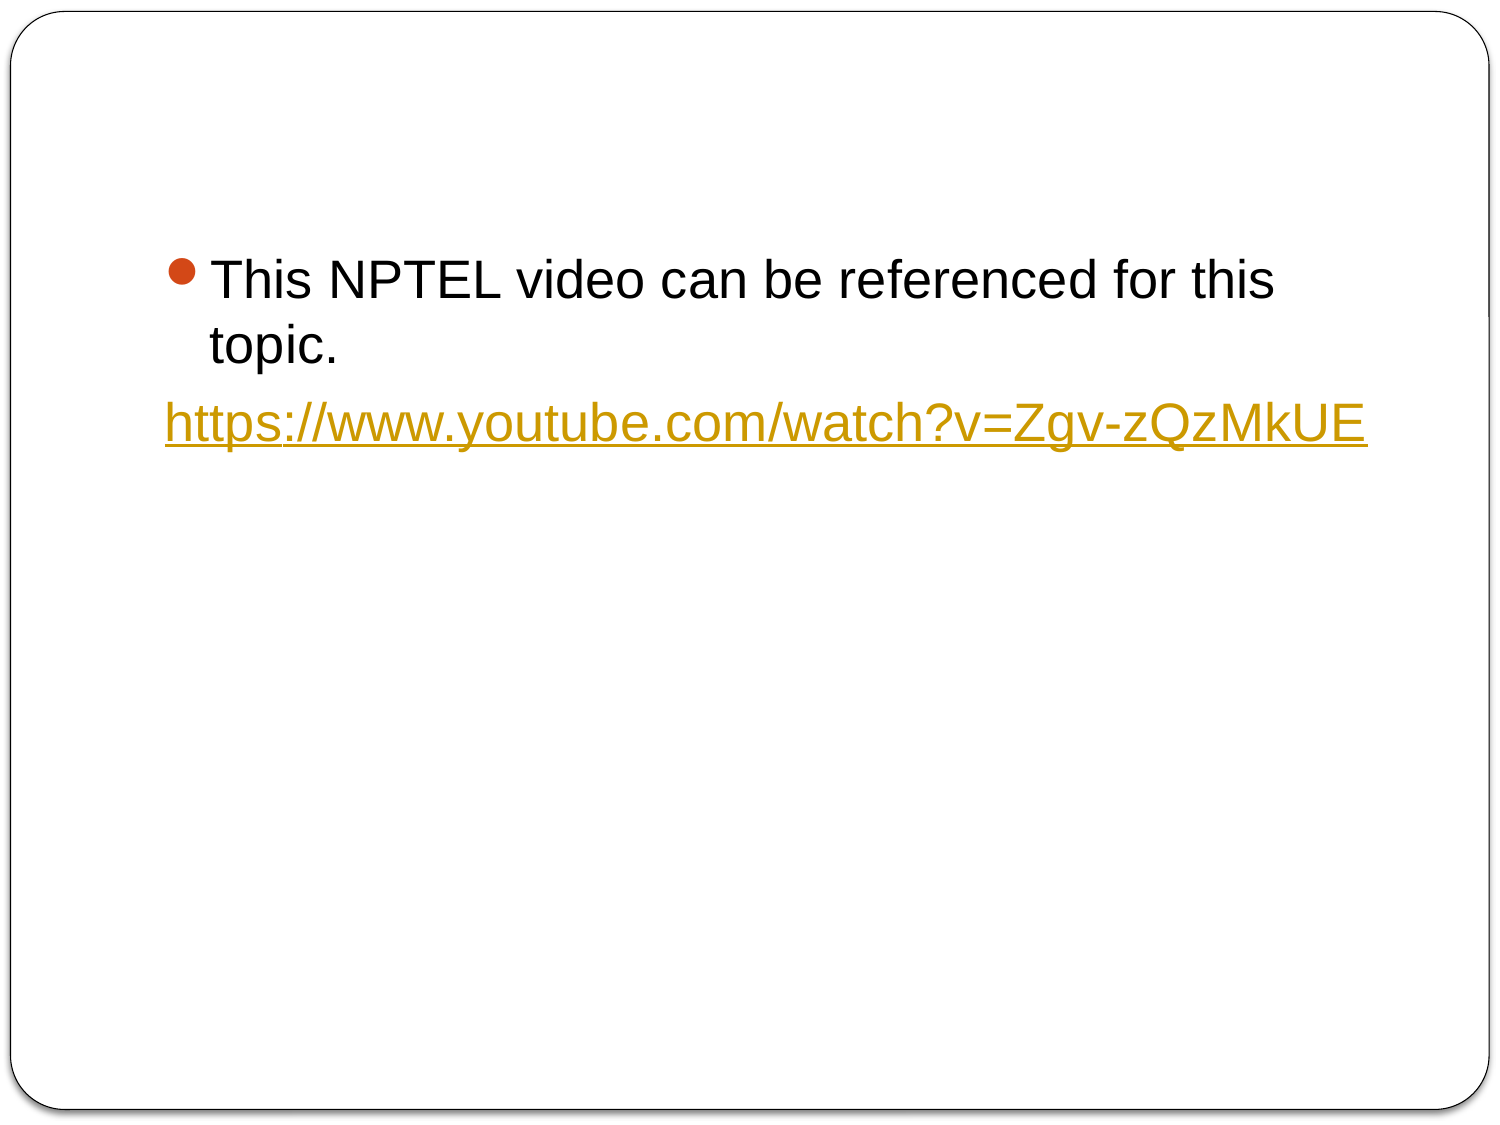

This NPTEL video can be referenced for this topic.
https://www.youtube.com/watch?v=Zgv-zQzMkUE